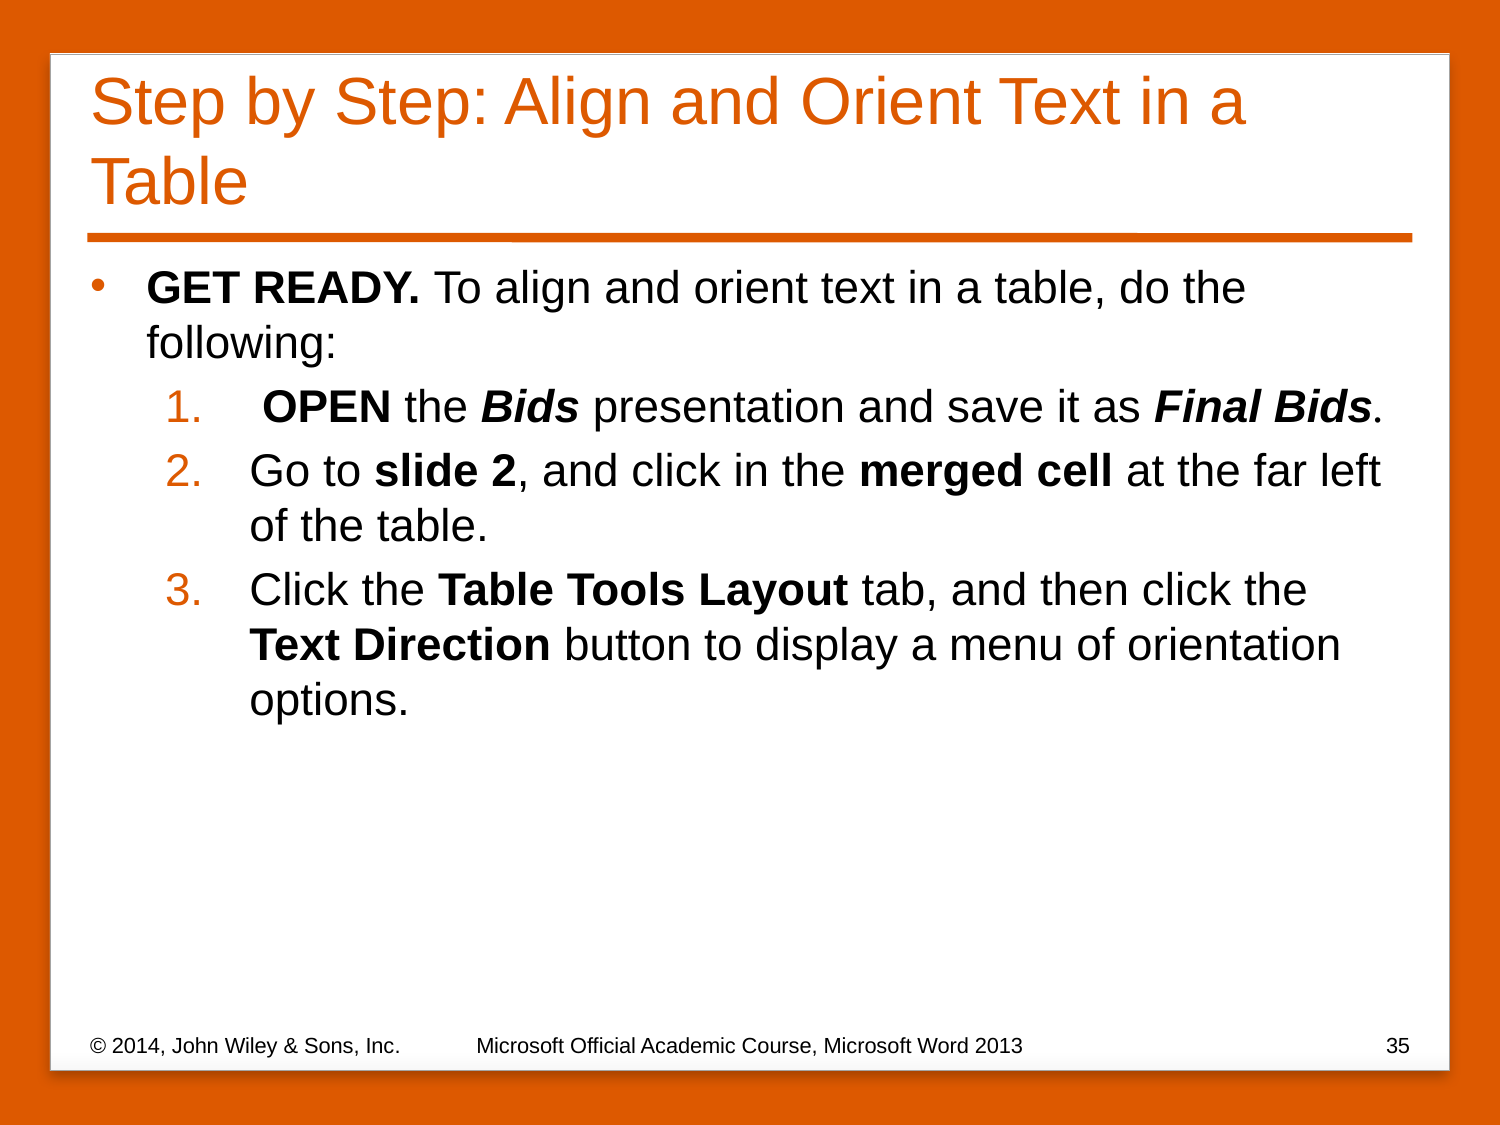

# Step by Step: Align and Orient Text in a Table
GET READY. To align and orient text in a table, do the following:
 OPEN the Bids presentation and save it as Final Bids.
Go to slide 2, and click in the merged cell at the far left of the table.
Click the Table Tools Layout tab, and then click the Text Direction button to display a menu of orientation options.
© 2014, John Wiley & Sons, Inc.
Microsoft Official Academic Course, Microsoft Word 2013
35